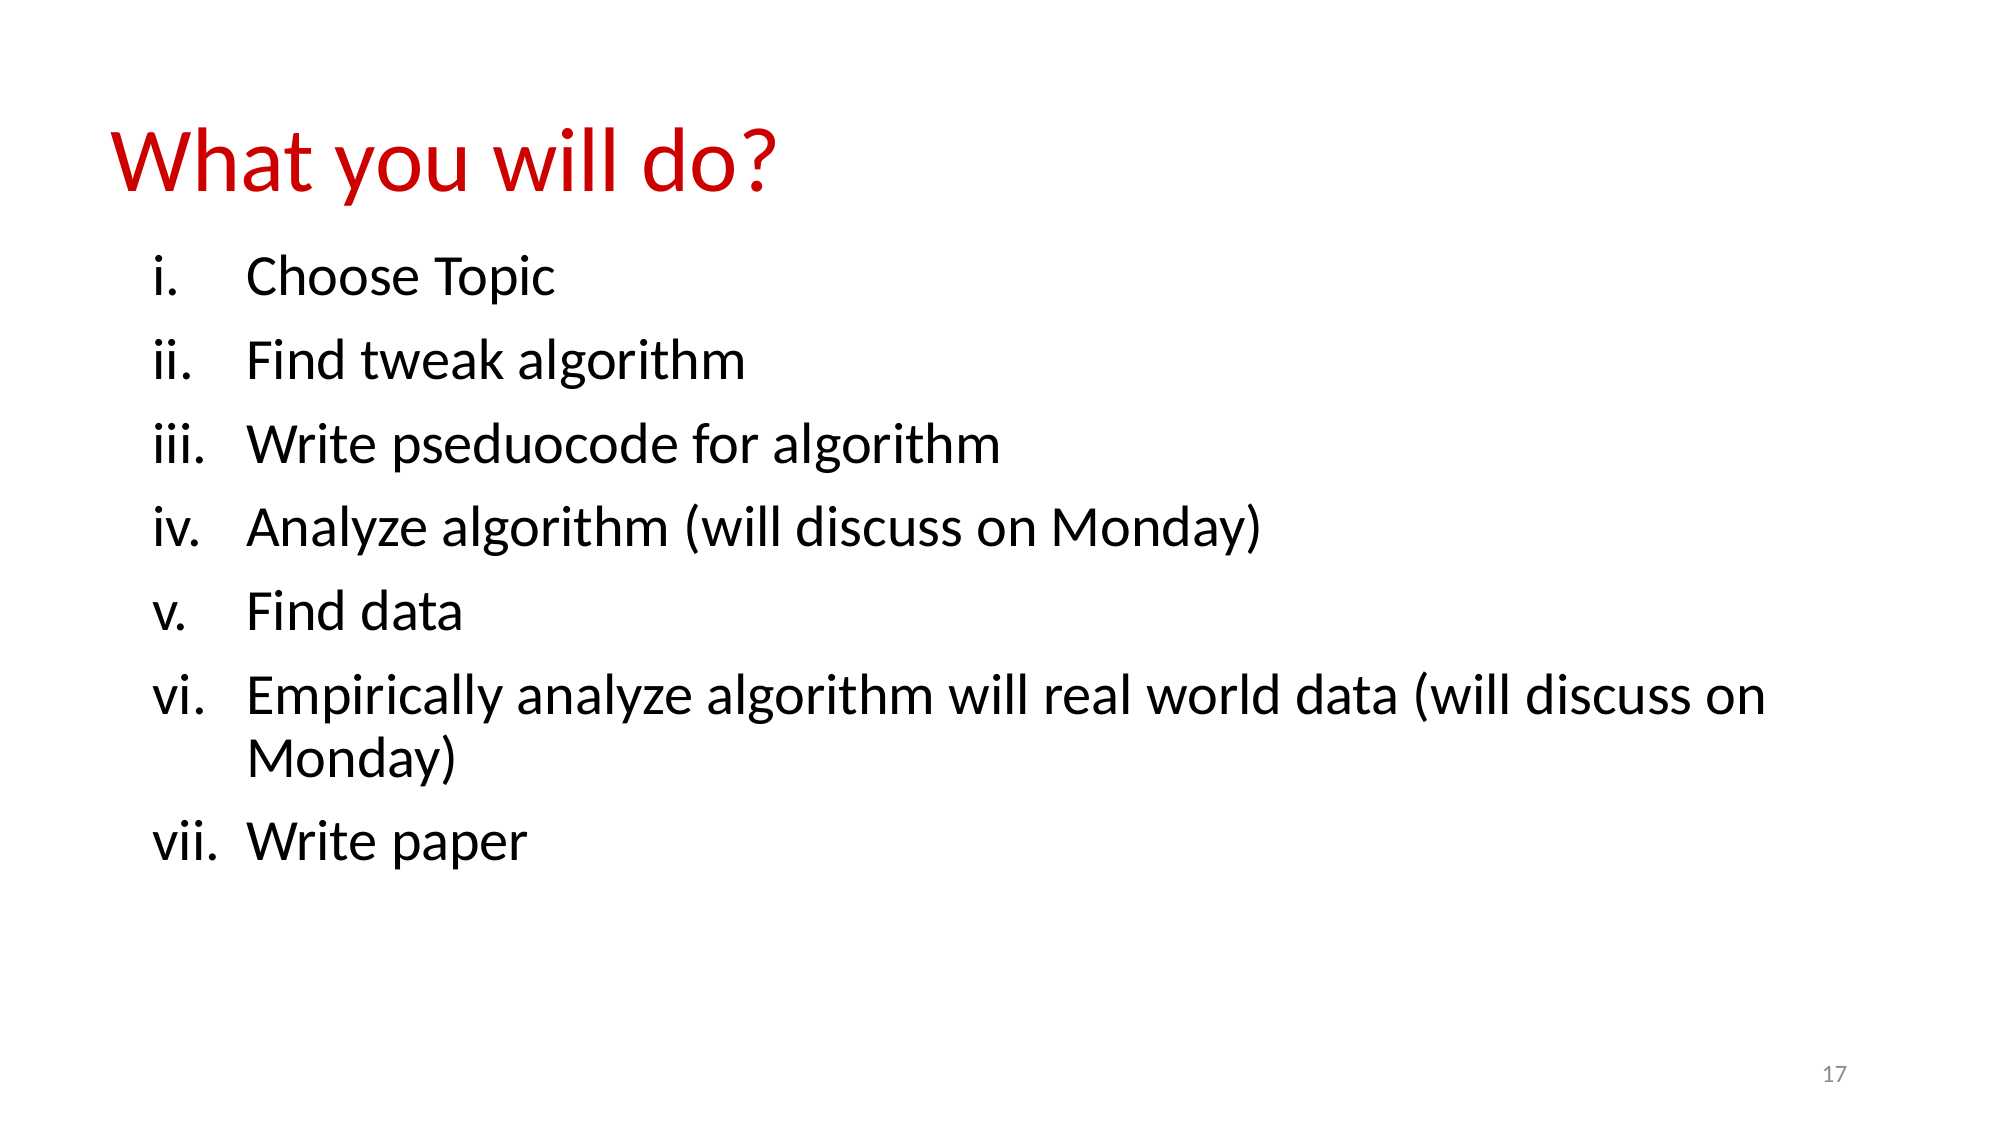

# What you will do?
Choose Topic
Find tweak algorithm
Write pseduocode for algorithm
Analyze algorithm (will discuss on Monday)
Find data
Empirically analyze algorithm will real world data (will discuss on Monday)
Write paper

17